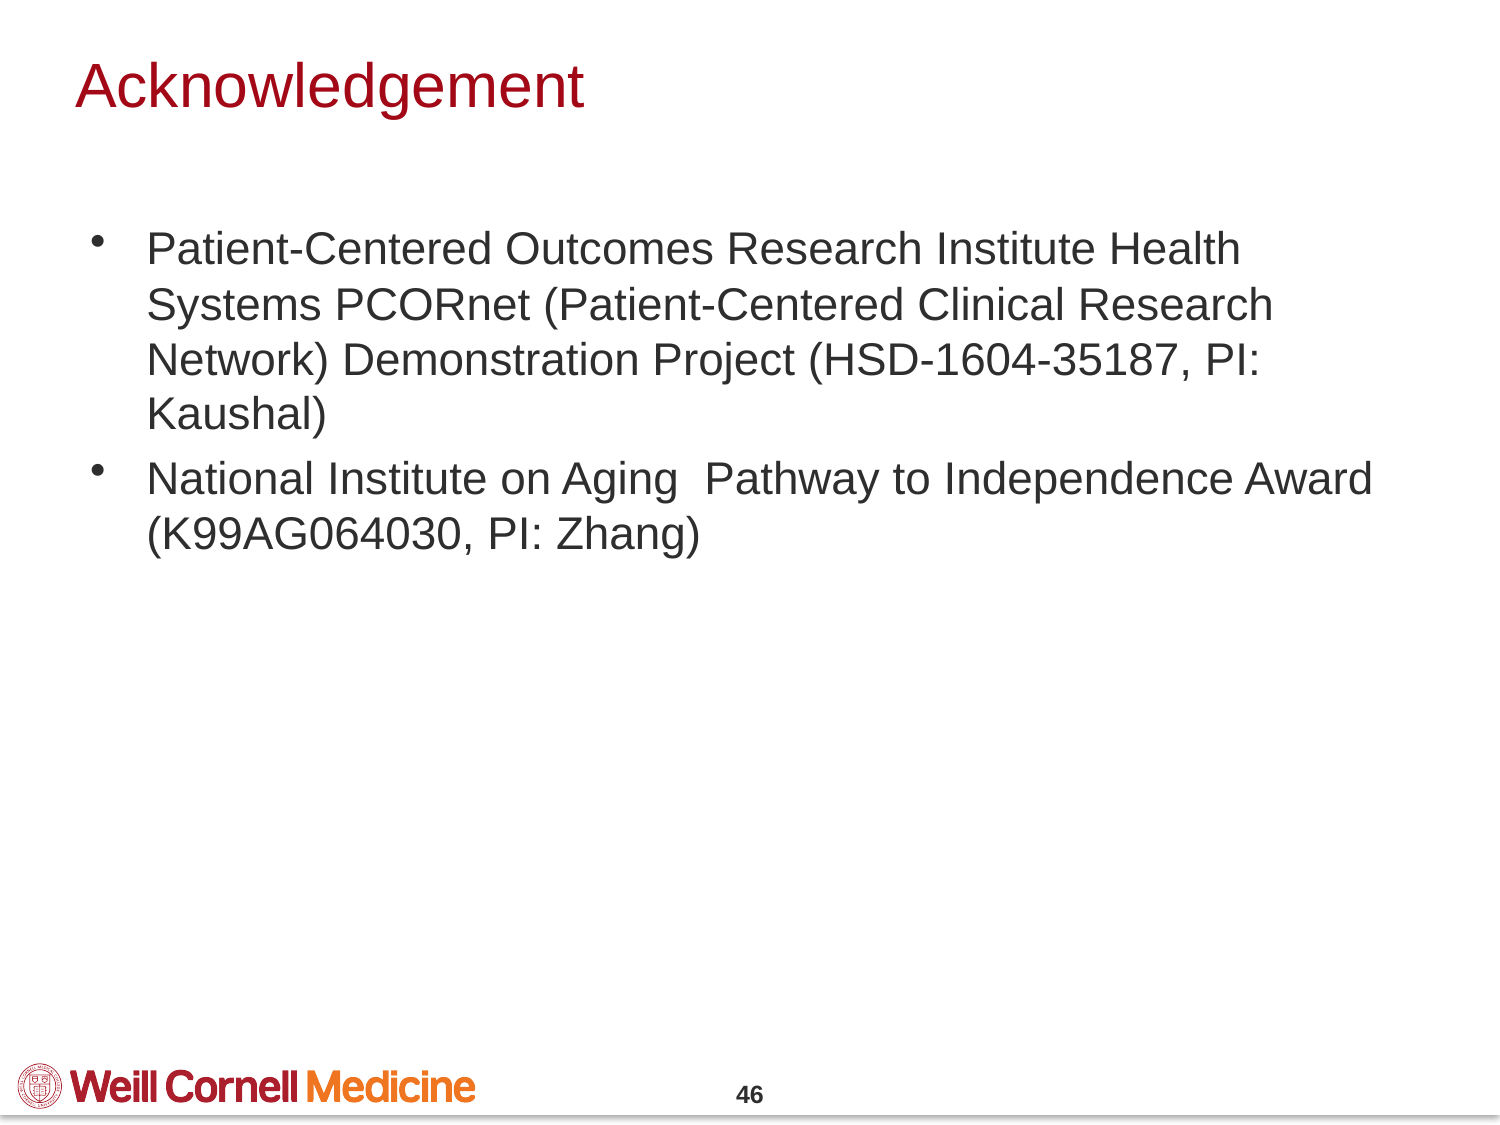

# Acknowledgement
Patient-Centered Outcomes Research Institute Health Systems PCORnet (Patient-Centered Clinical Research Network) Demonstration Project (HSD-1604-35187, PI: Kaushal)
National Institute on Aging  Pathway to Independence Award (K99AG064030, PI: Zhang)